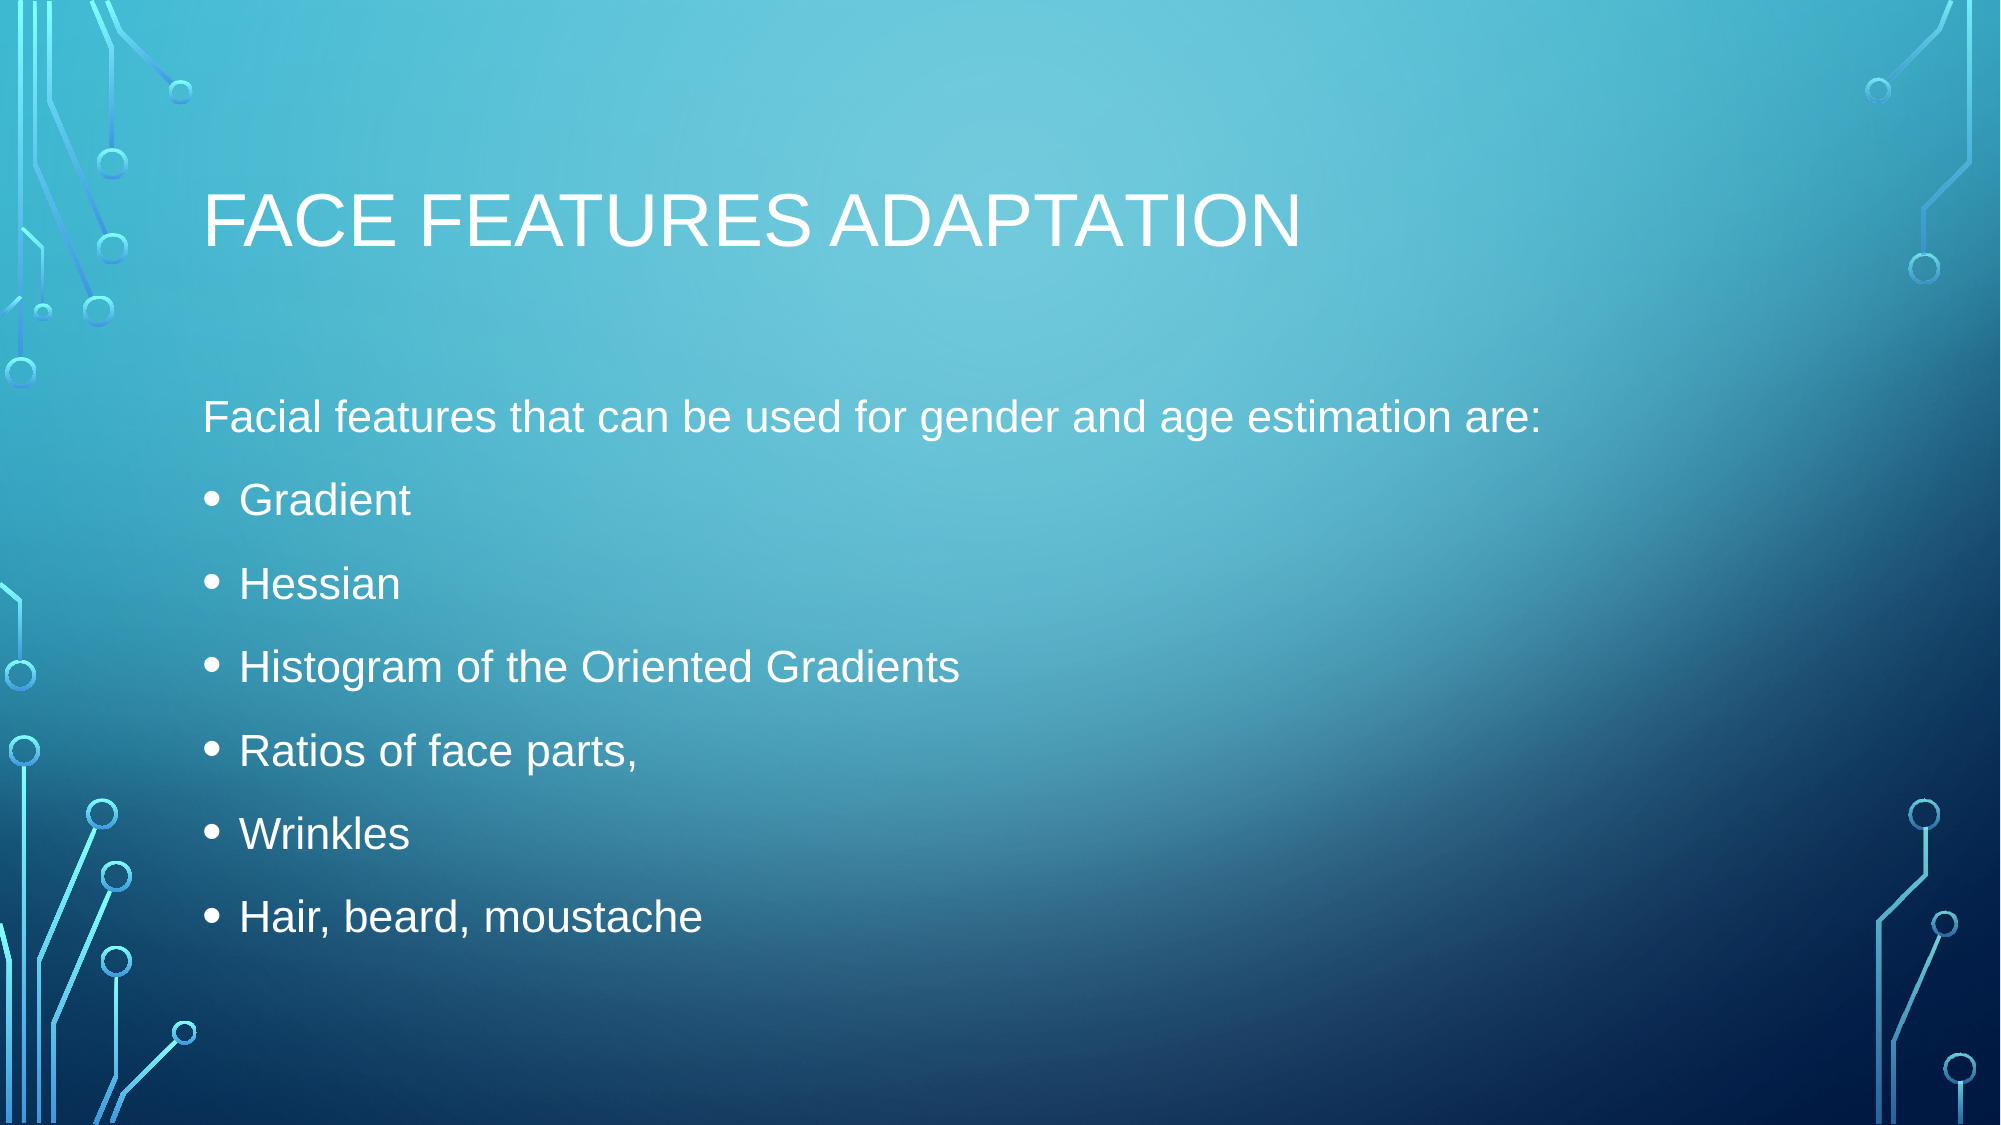

# Face features adaptation
Facial features that can be used for gender and age estimation are:
Gradient
Hessian
Histogram of the Oriented Gradients
Ratios of face parts,
Wrinkles
Hair, beard, moustache